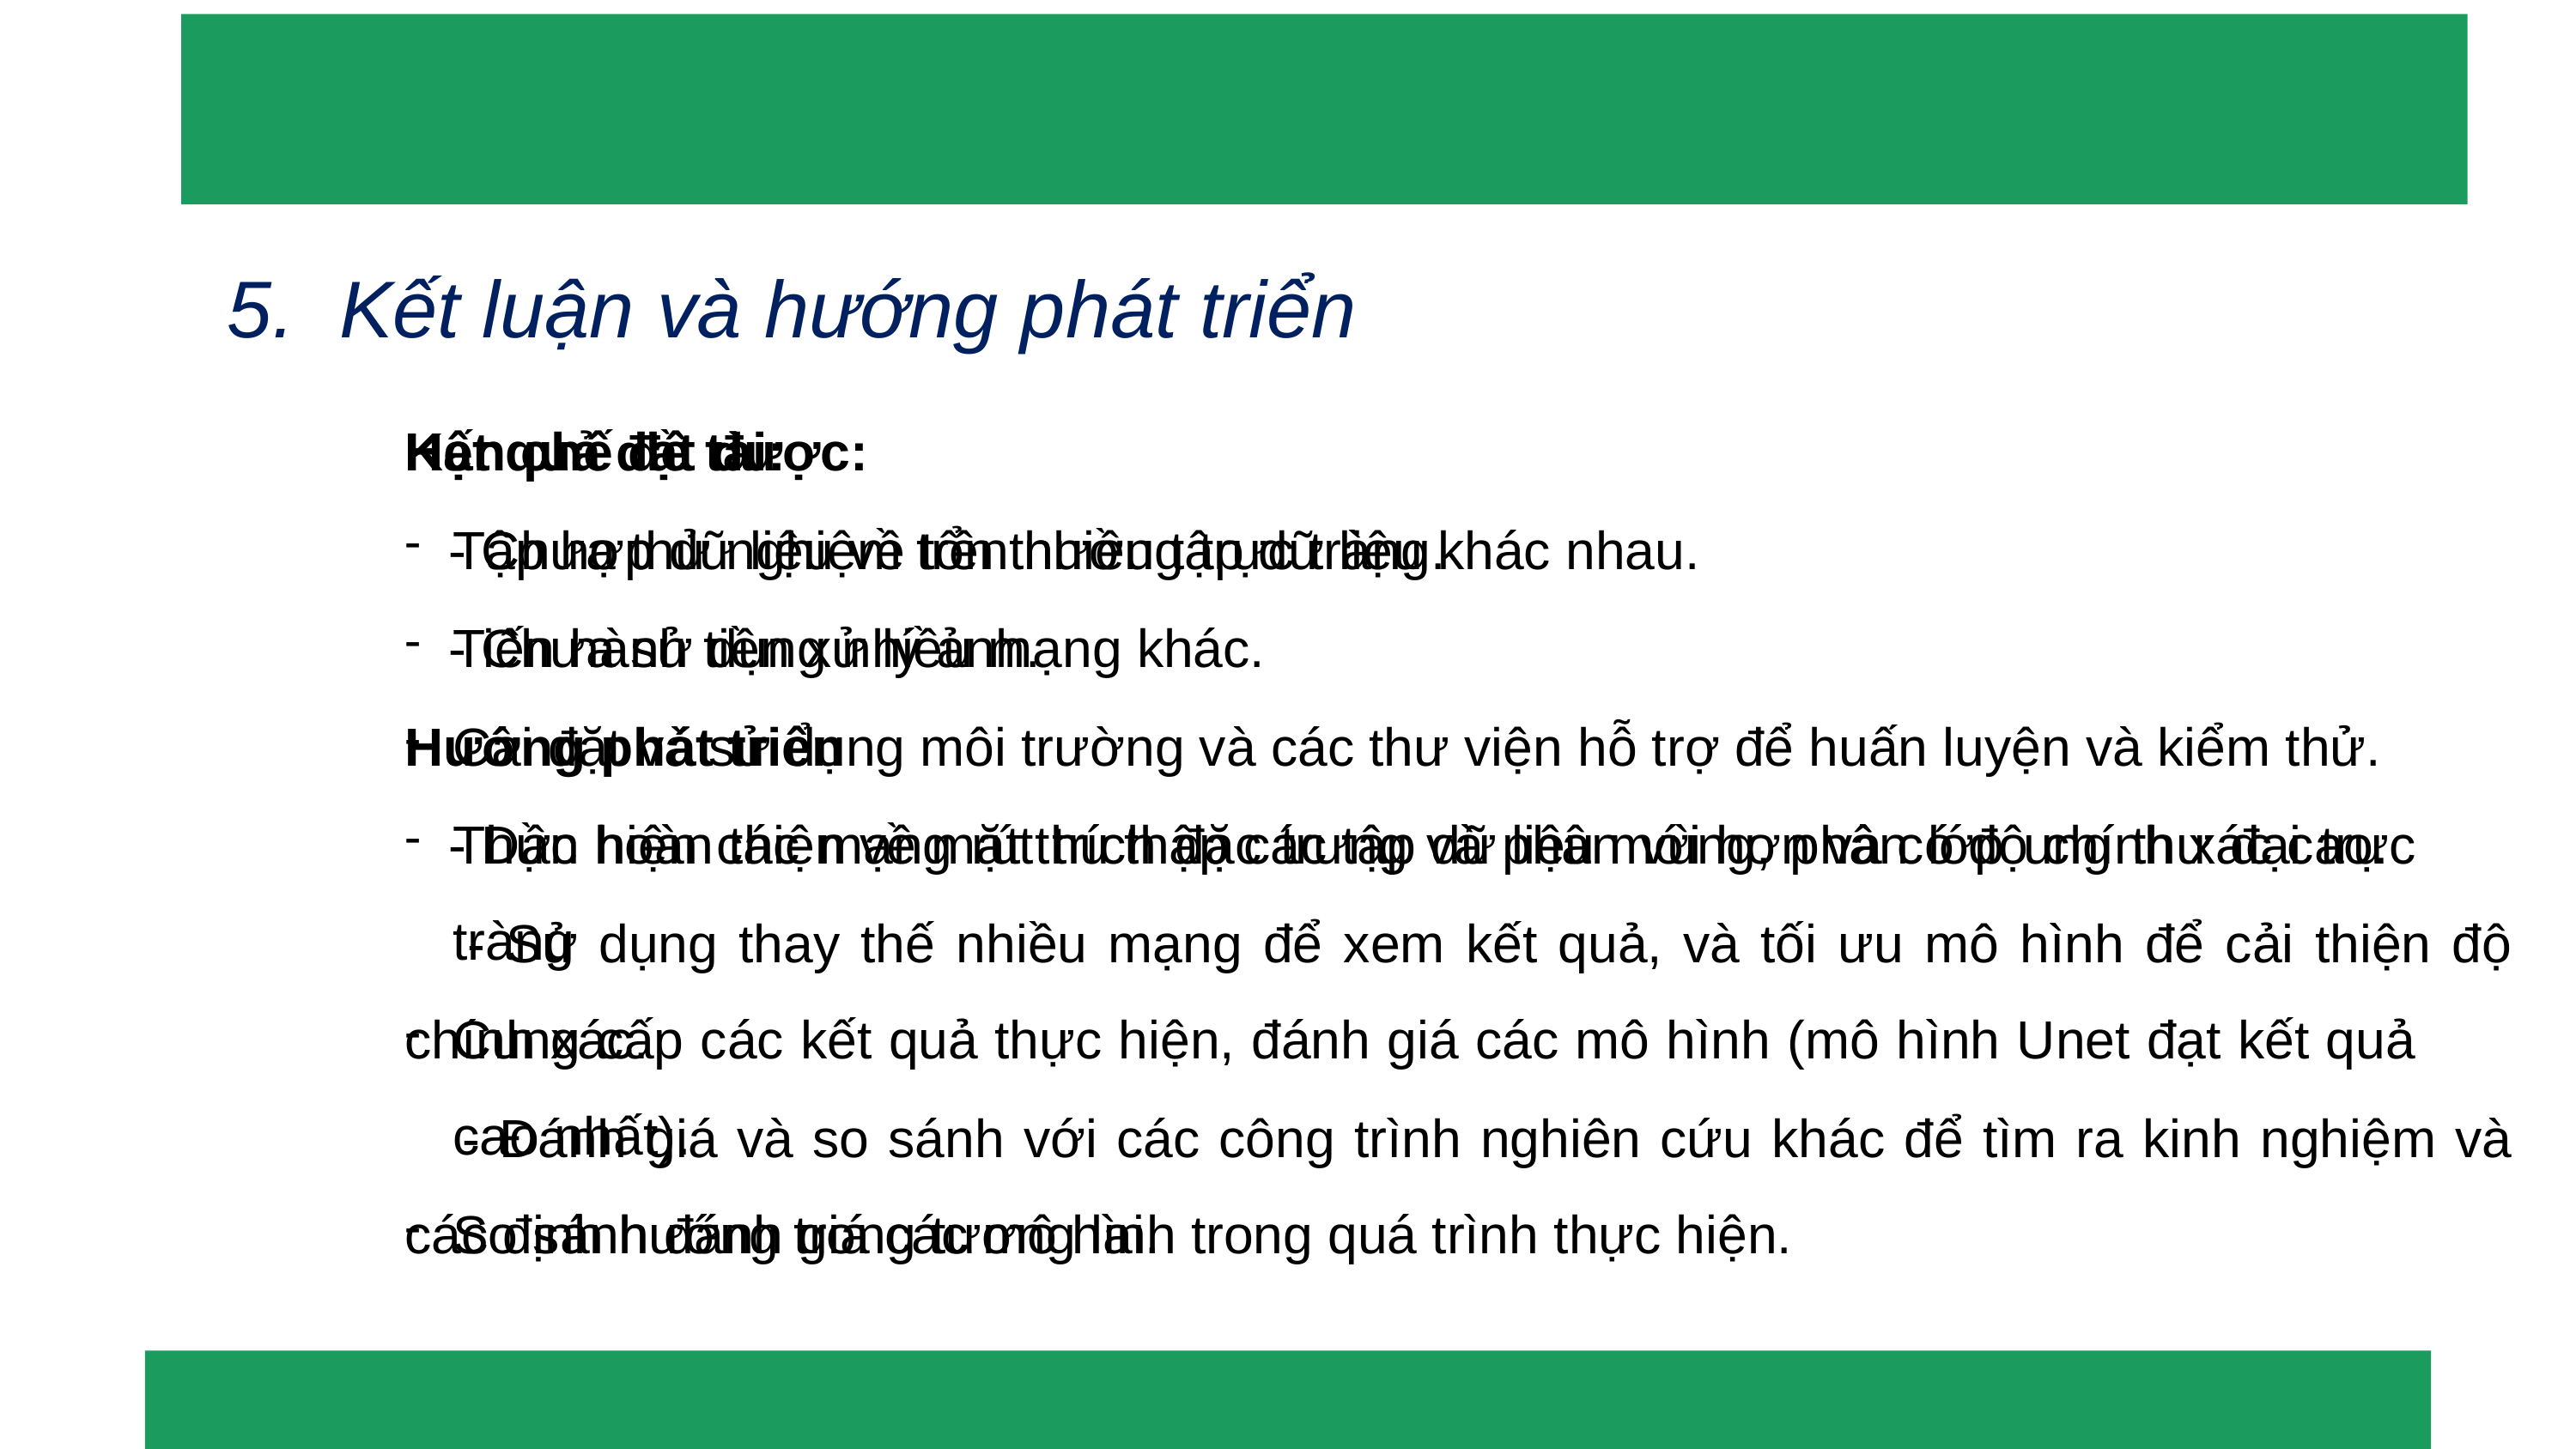

5.  Kết luận và hướng phát triển
Hạn chế đề tài:
   - Chưa thử nghiệm trên nhiều tập dữ liệu khác nhau.
   - Chưa sử dụng nhiều mạng khác.
Hướng phát triển
   - Dần hoàn thiện về mặt thu thập các tập dữ liệu mới hơn và có độ chính xác cao.
   - Sử dụng thay thế nhiều mạng để xem kết quả, và tối ưu mô hình để cải thiện độ chính xác.
   - Đánh giá và so sánh với các công trình nghiên cứu khác để tìm ra kinh nghiệm và các định hướng trong tương lai.

Kết quả đạt được:
Tập hợp dữ liệu về tổn thương trực tràng.
Tiến hành tiền xử lý ảnh.
Cài đặt và sử dụng môi trường và các thư viện hỗ trợ để huấn luyện và kiểm thử.
Thực hiện các mạng rút trích đặc trưng và phân vùng, phân lớp ung thư đại trực tràng
Cung cấp các kết quả thực hiện, đánh giá các mô hình (mô hình Unet đạt kết quả cao nhất).
So sánh đánh giá các mô hình trong quá trình thực hiện.